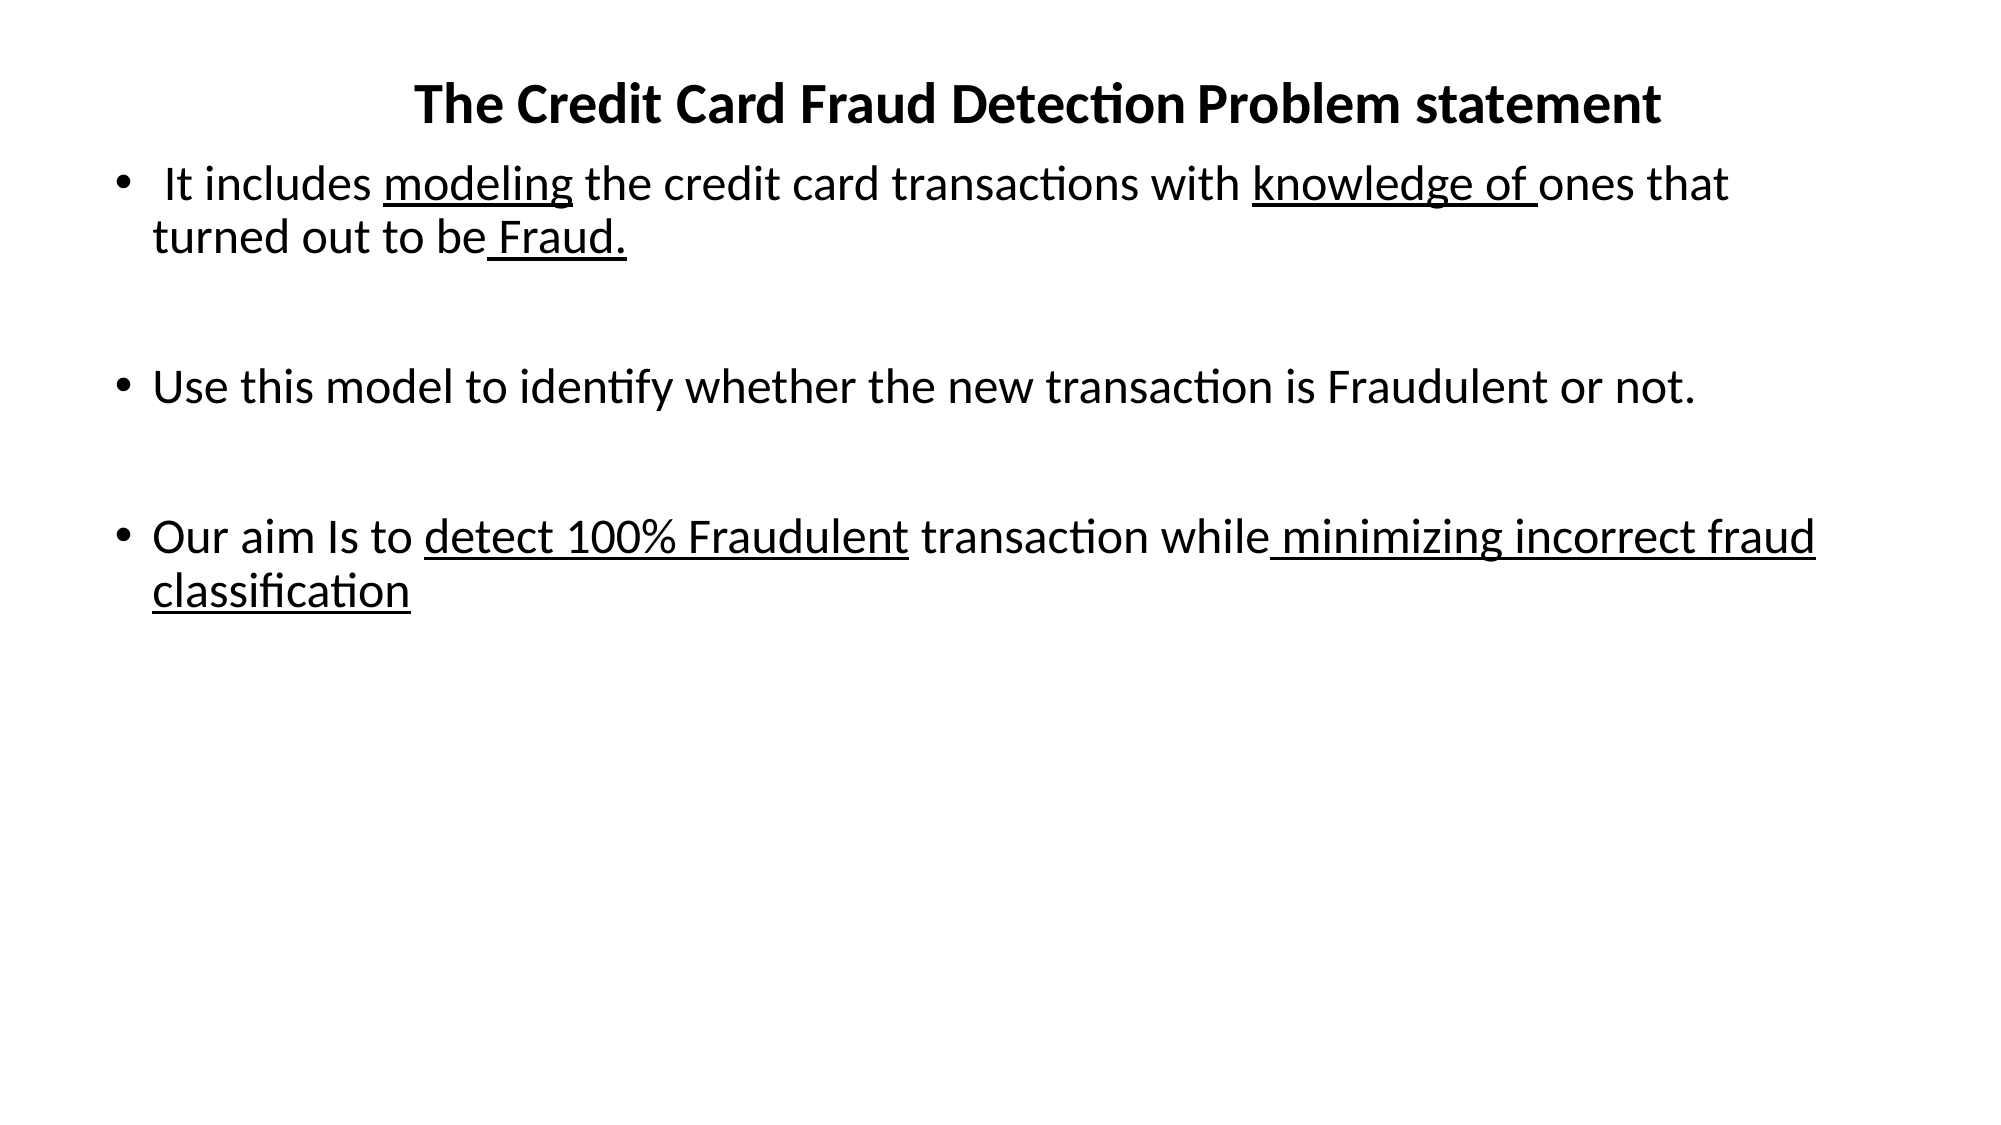

The Credit Card Fraud Detection Problem statement
 It includes modeling the credit card transactions with knowledge of ones that turned out to be Fraud.

Use this model to identify whether the new transaction is Fraudulent or not.

Our aim Is to detect 100% Fraudulent transaction while minimizing incorrect fraud classification